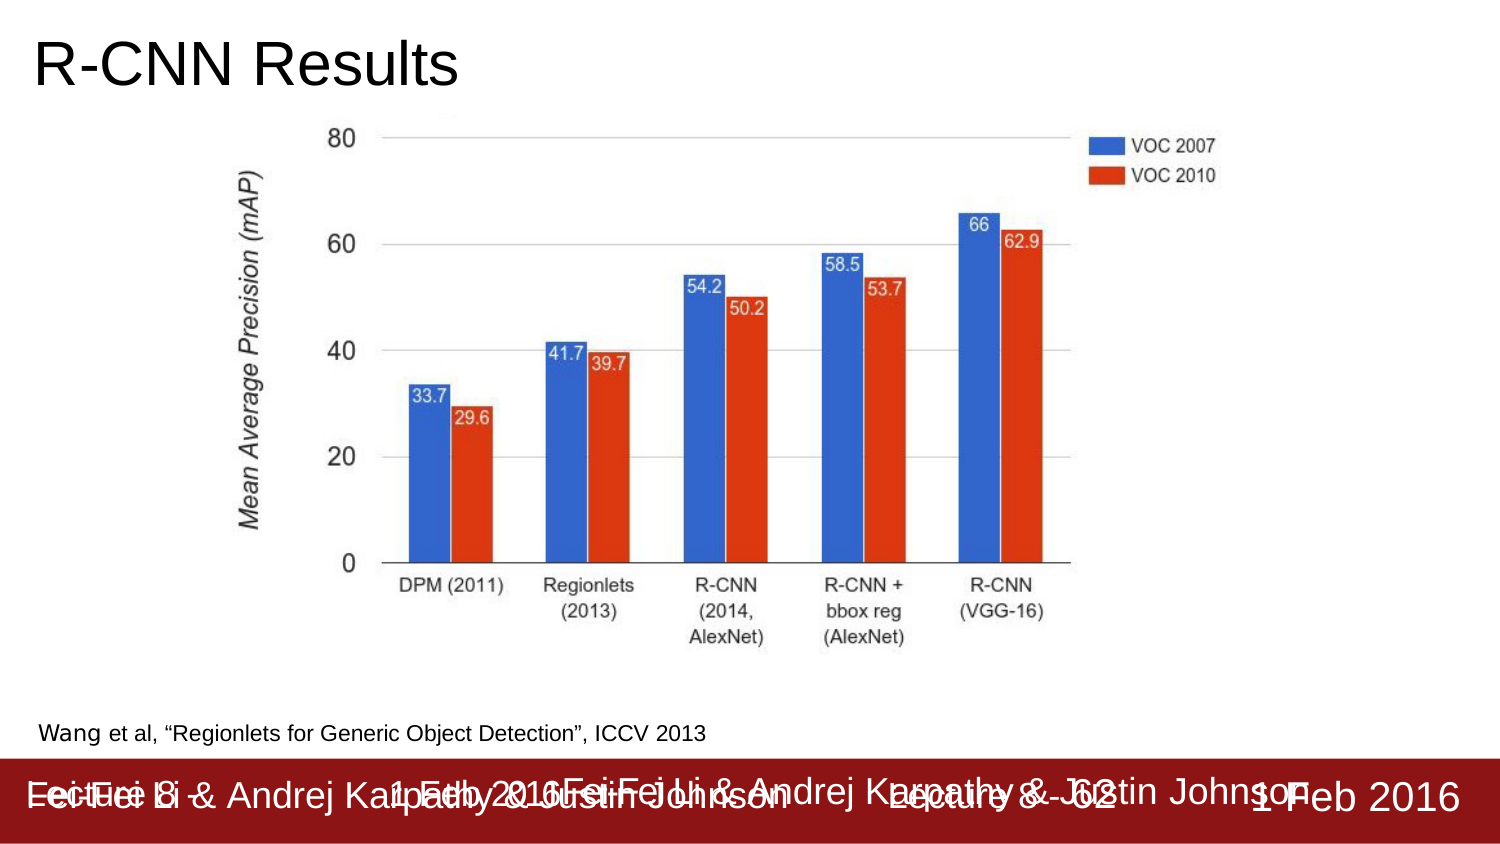

# R-CNN Results

Wang et al, “Regionlets for Generic Object Detection”, ICCV 2013
Lecture 8 - 62
1 Feb 2016
Fei-Fei Li & Andrej Karpathy & Justin Johnson
Lecture 8 -	1 Feb 2016Fei-Fei Li & Andrej Karpathy & Justin Johnson